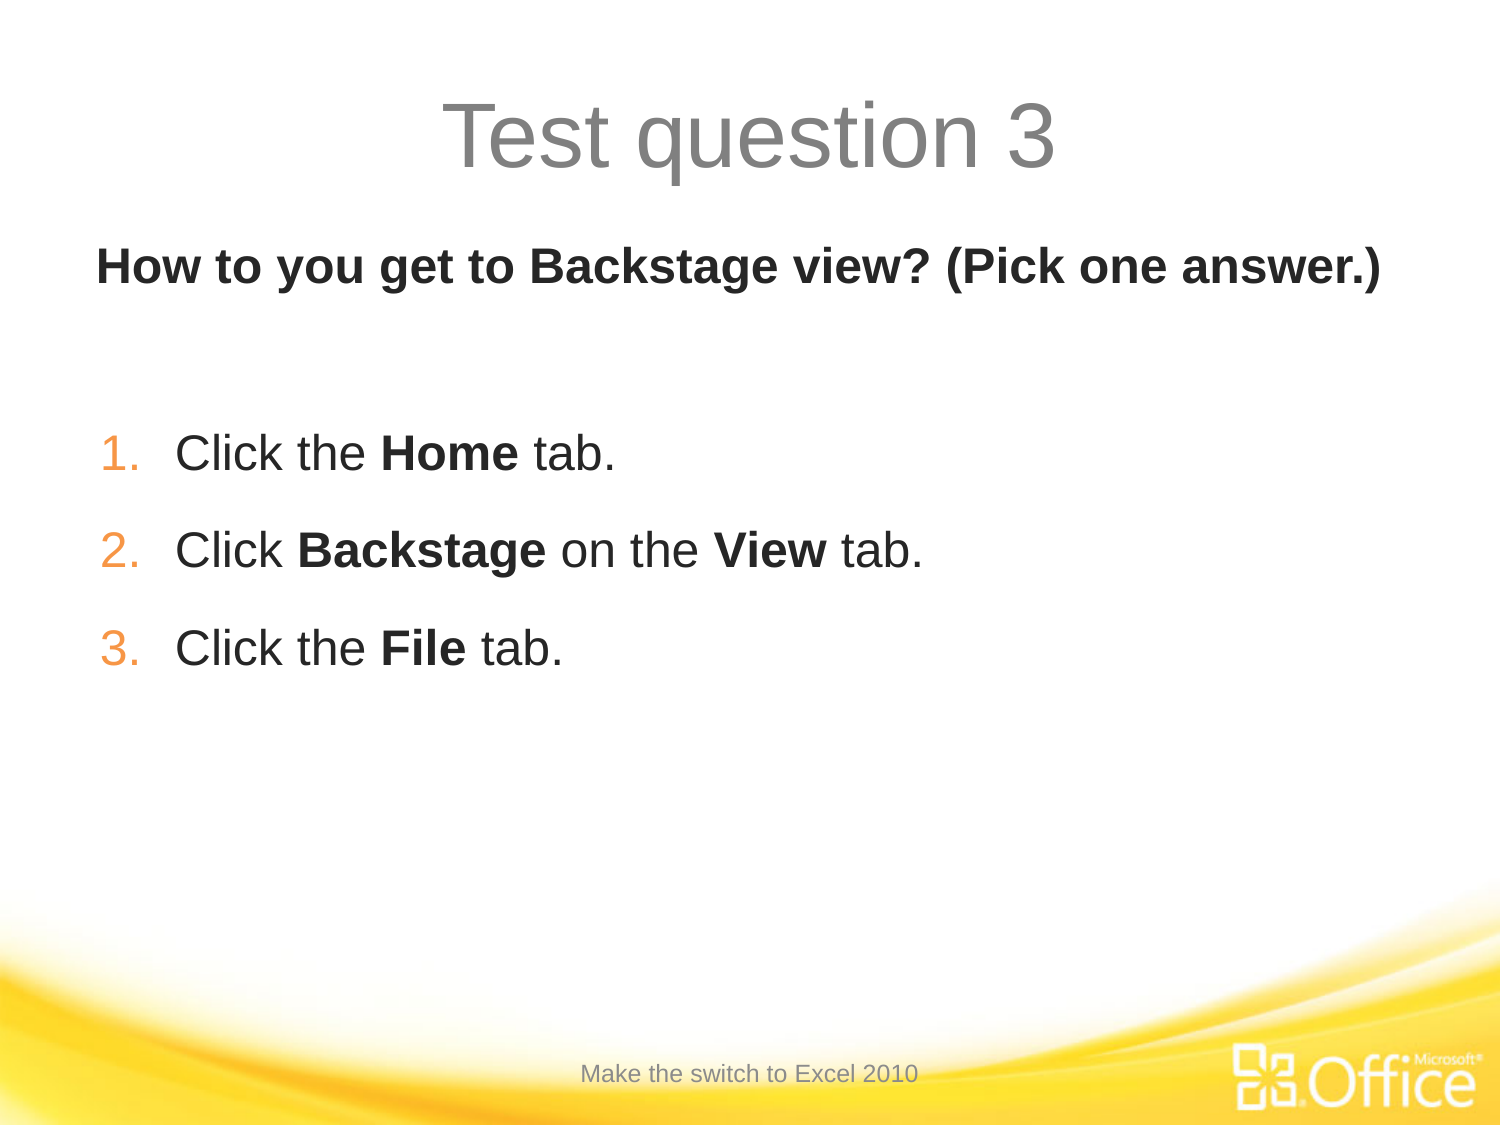

# Test question 3
How to you get to Backstage view? (Pick one answer.)
Click the Home tab.
Click Backstage on the View tab.
Click the File tab.
Make the switch to Excel 2010